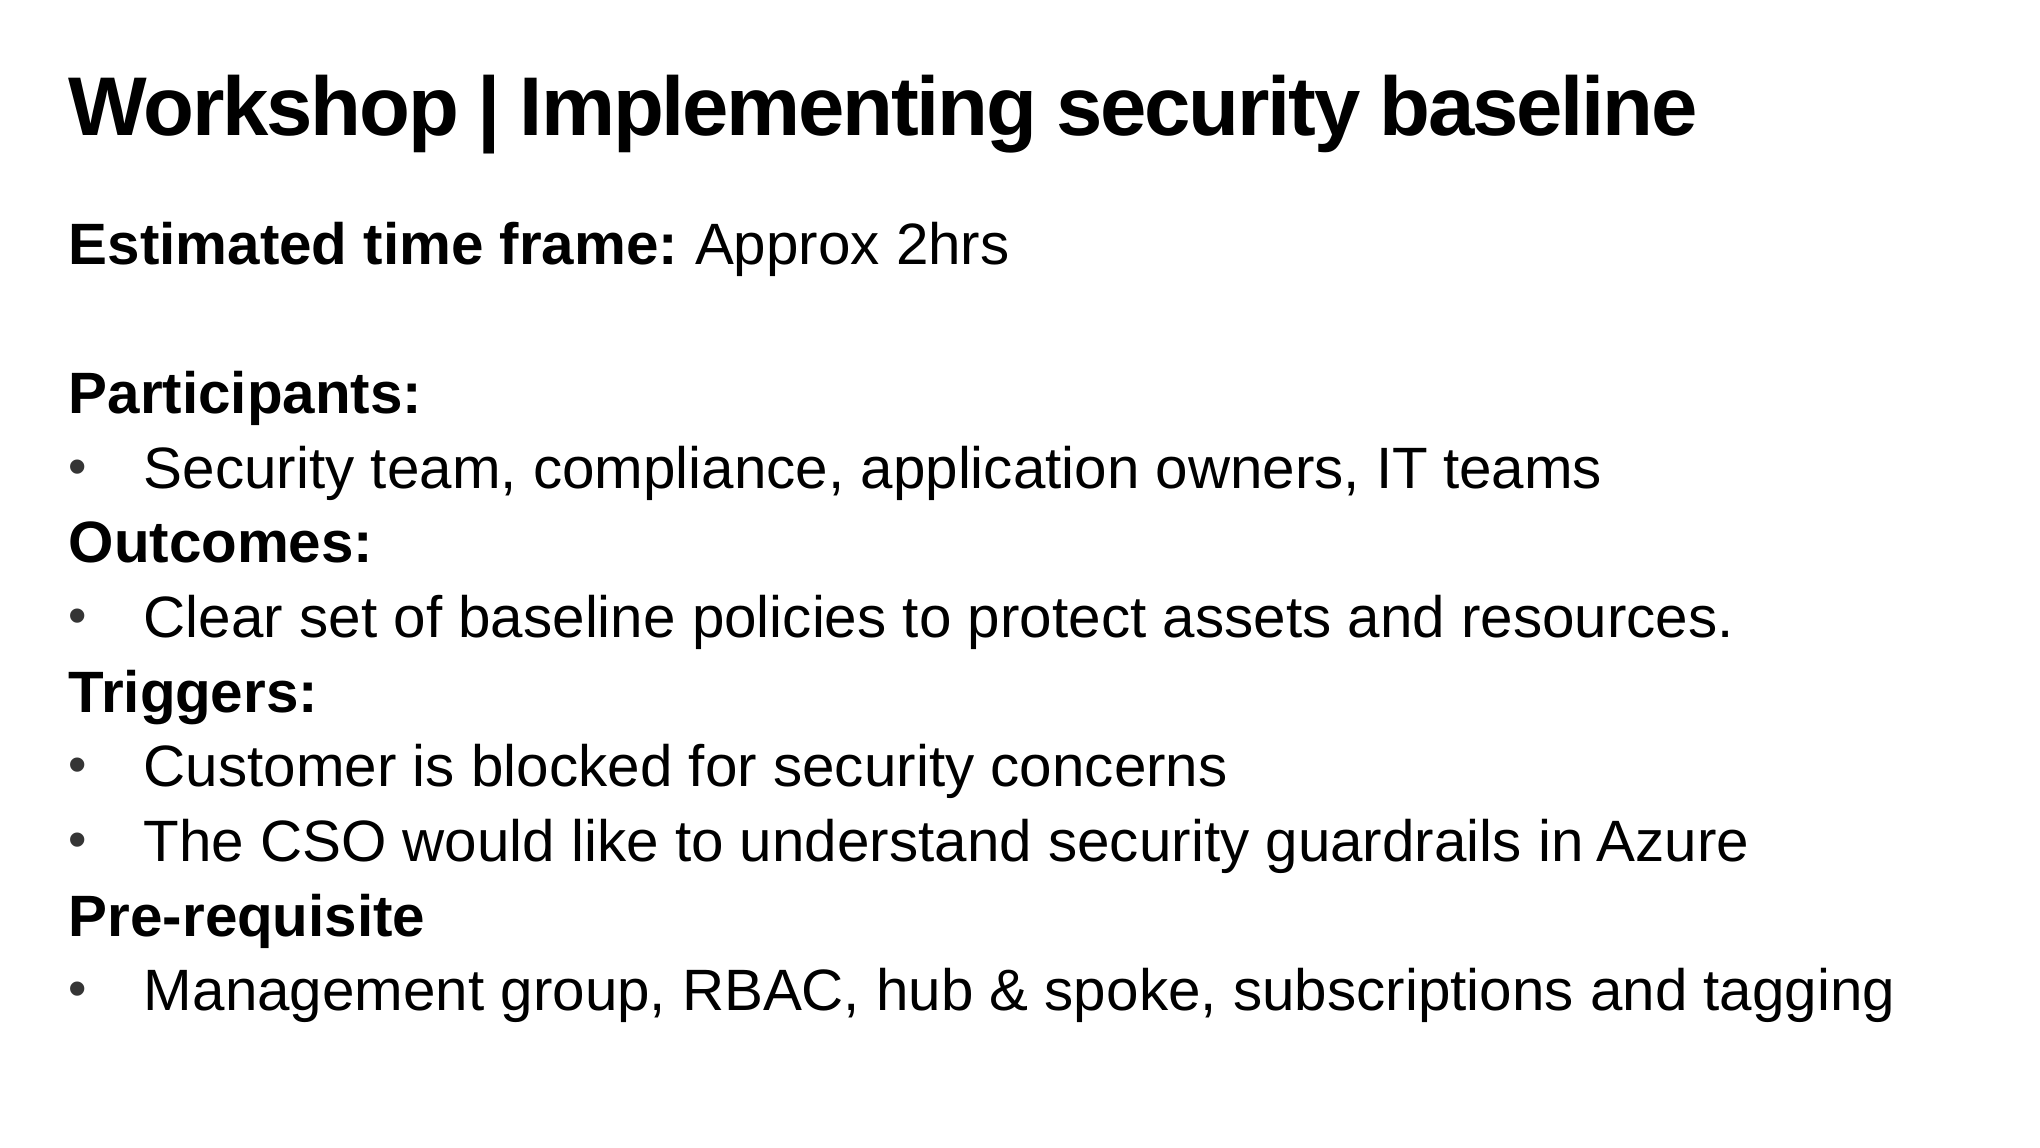

# Workshop | Implementing security baseline
Estimated time frame: Approx 2hrs

Participants:
Security team, compliance, application owners, IT teams
Outcomes:
Clear set of baseline policies to protect assets and resources.
Triggers:
Customer is blocked for security concerns
The CSO would like to understand security guardrails in Azure
Pre-requisite
Management group, RBAC, hub & spoke, subscriptions and tagging